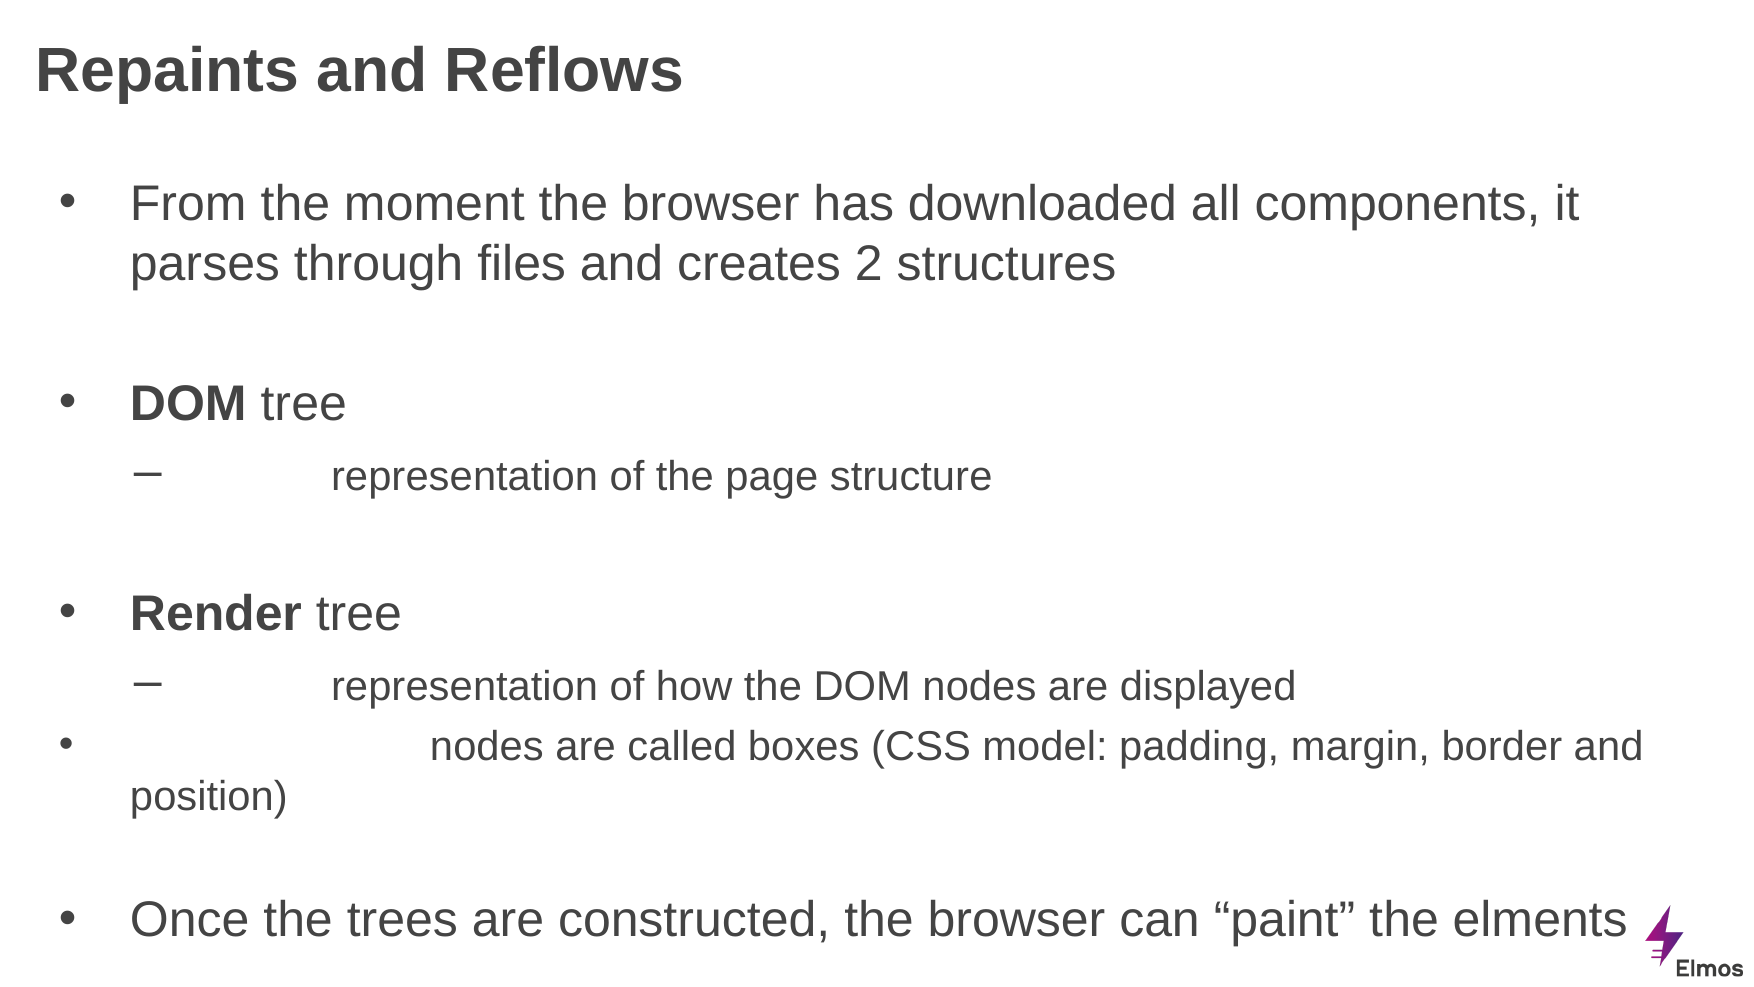

# Repaints and Reflows
From the moment the browser has downloaded all components, it parses through files and creates 2 structures

DOM tree
	representation of the page structure

Render tree
	representation of how the DOM nodes are displayed
		nodes are called boxes (CSS model: padding, margin, border and position)

Once the trees are constructed, the browser can “paint” the elments